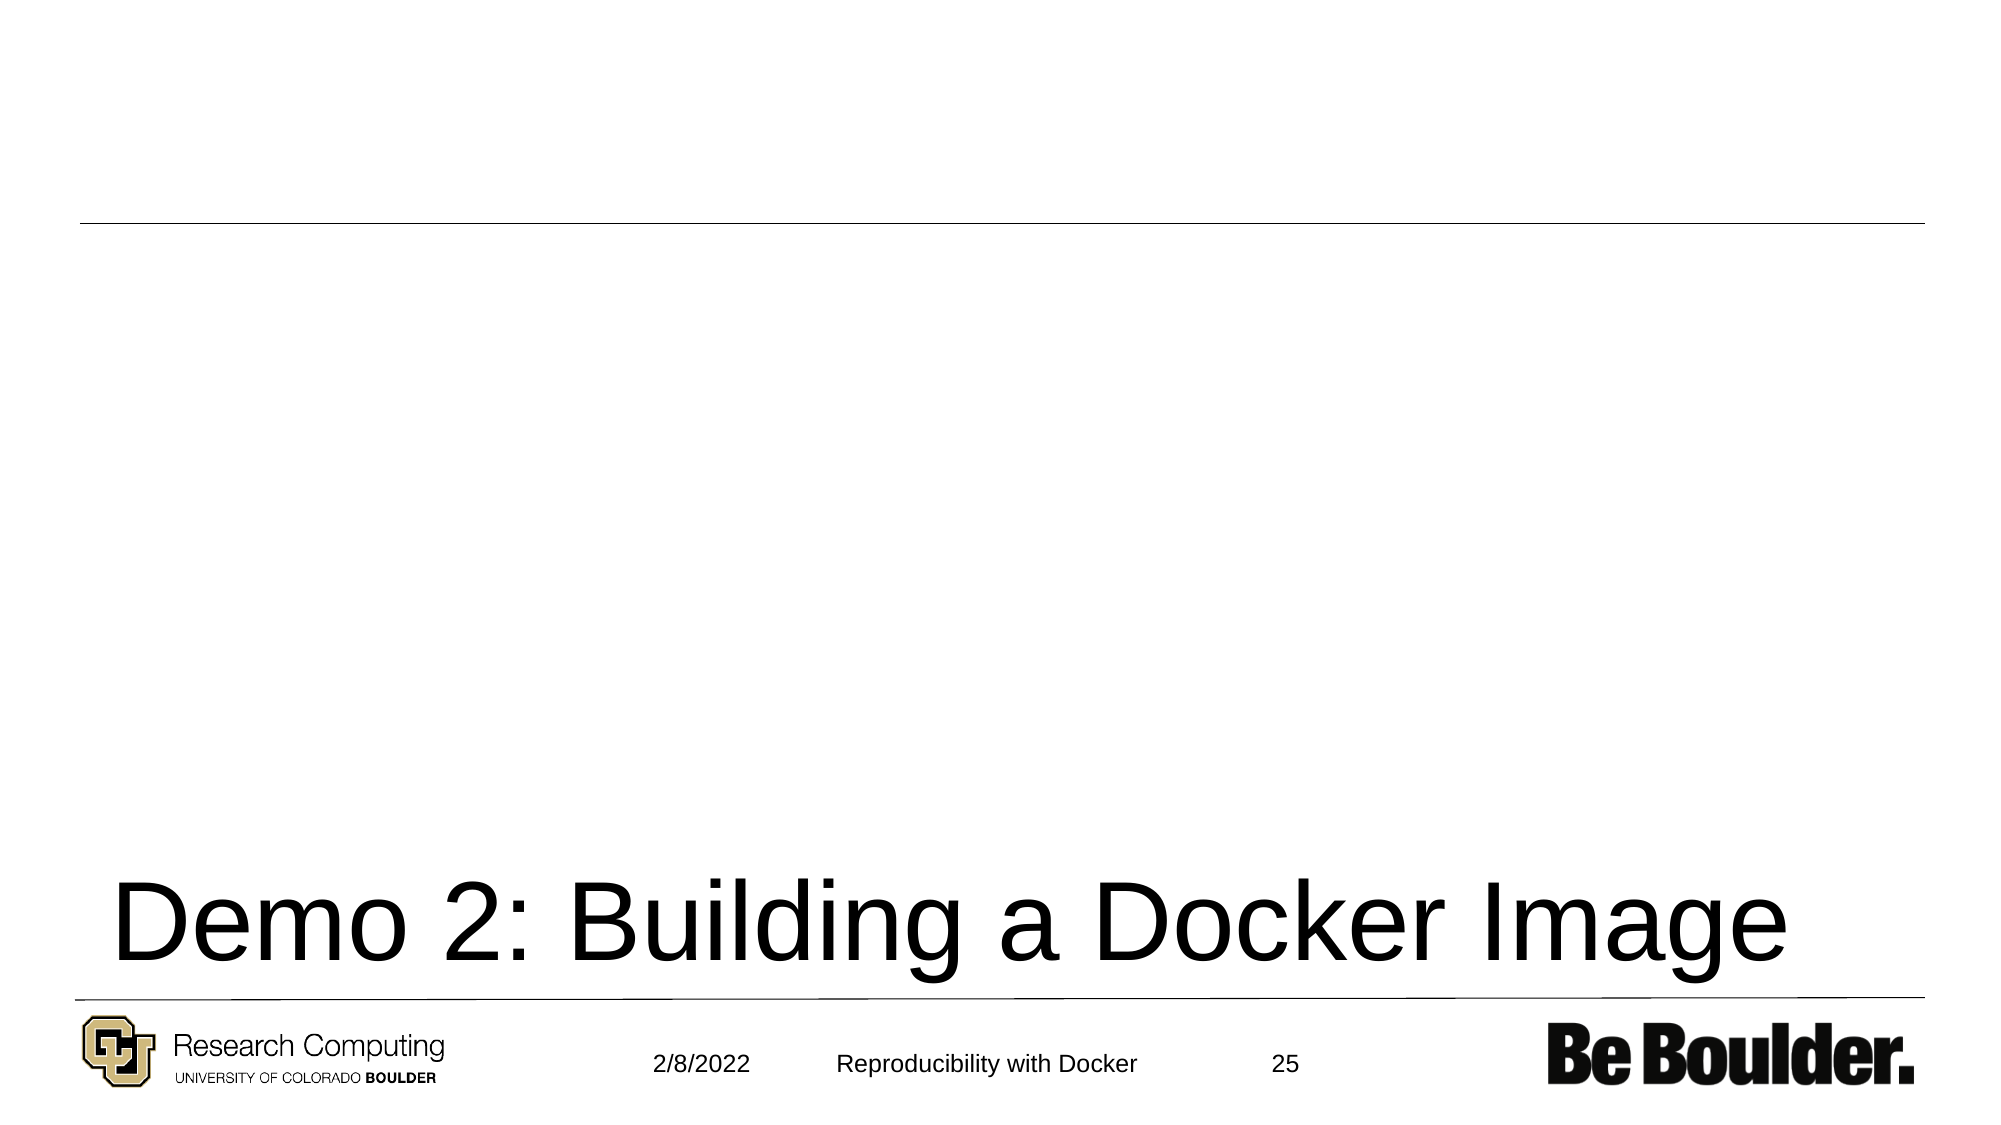

# Demo 2: Building a Docker Image
2/8/2022
25
Reproducibility with Docker